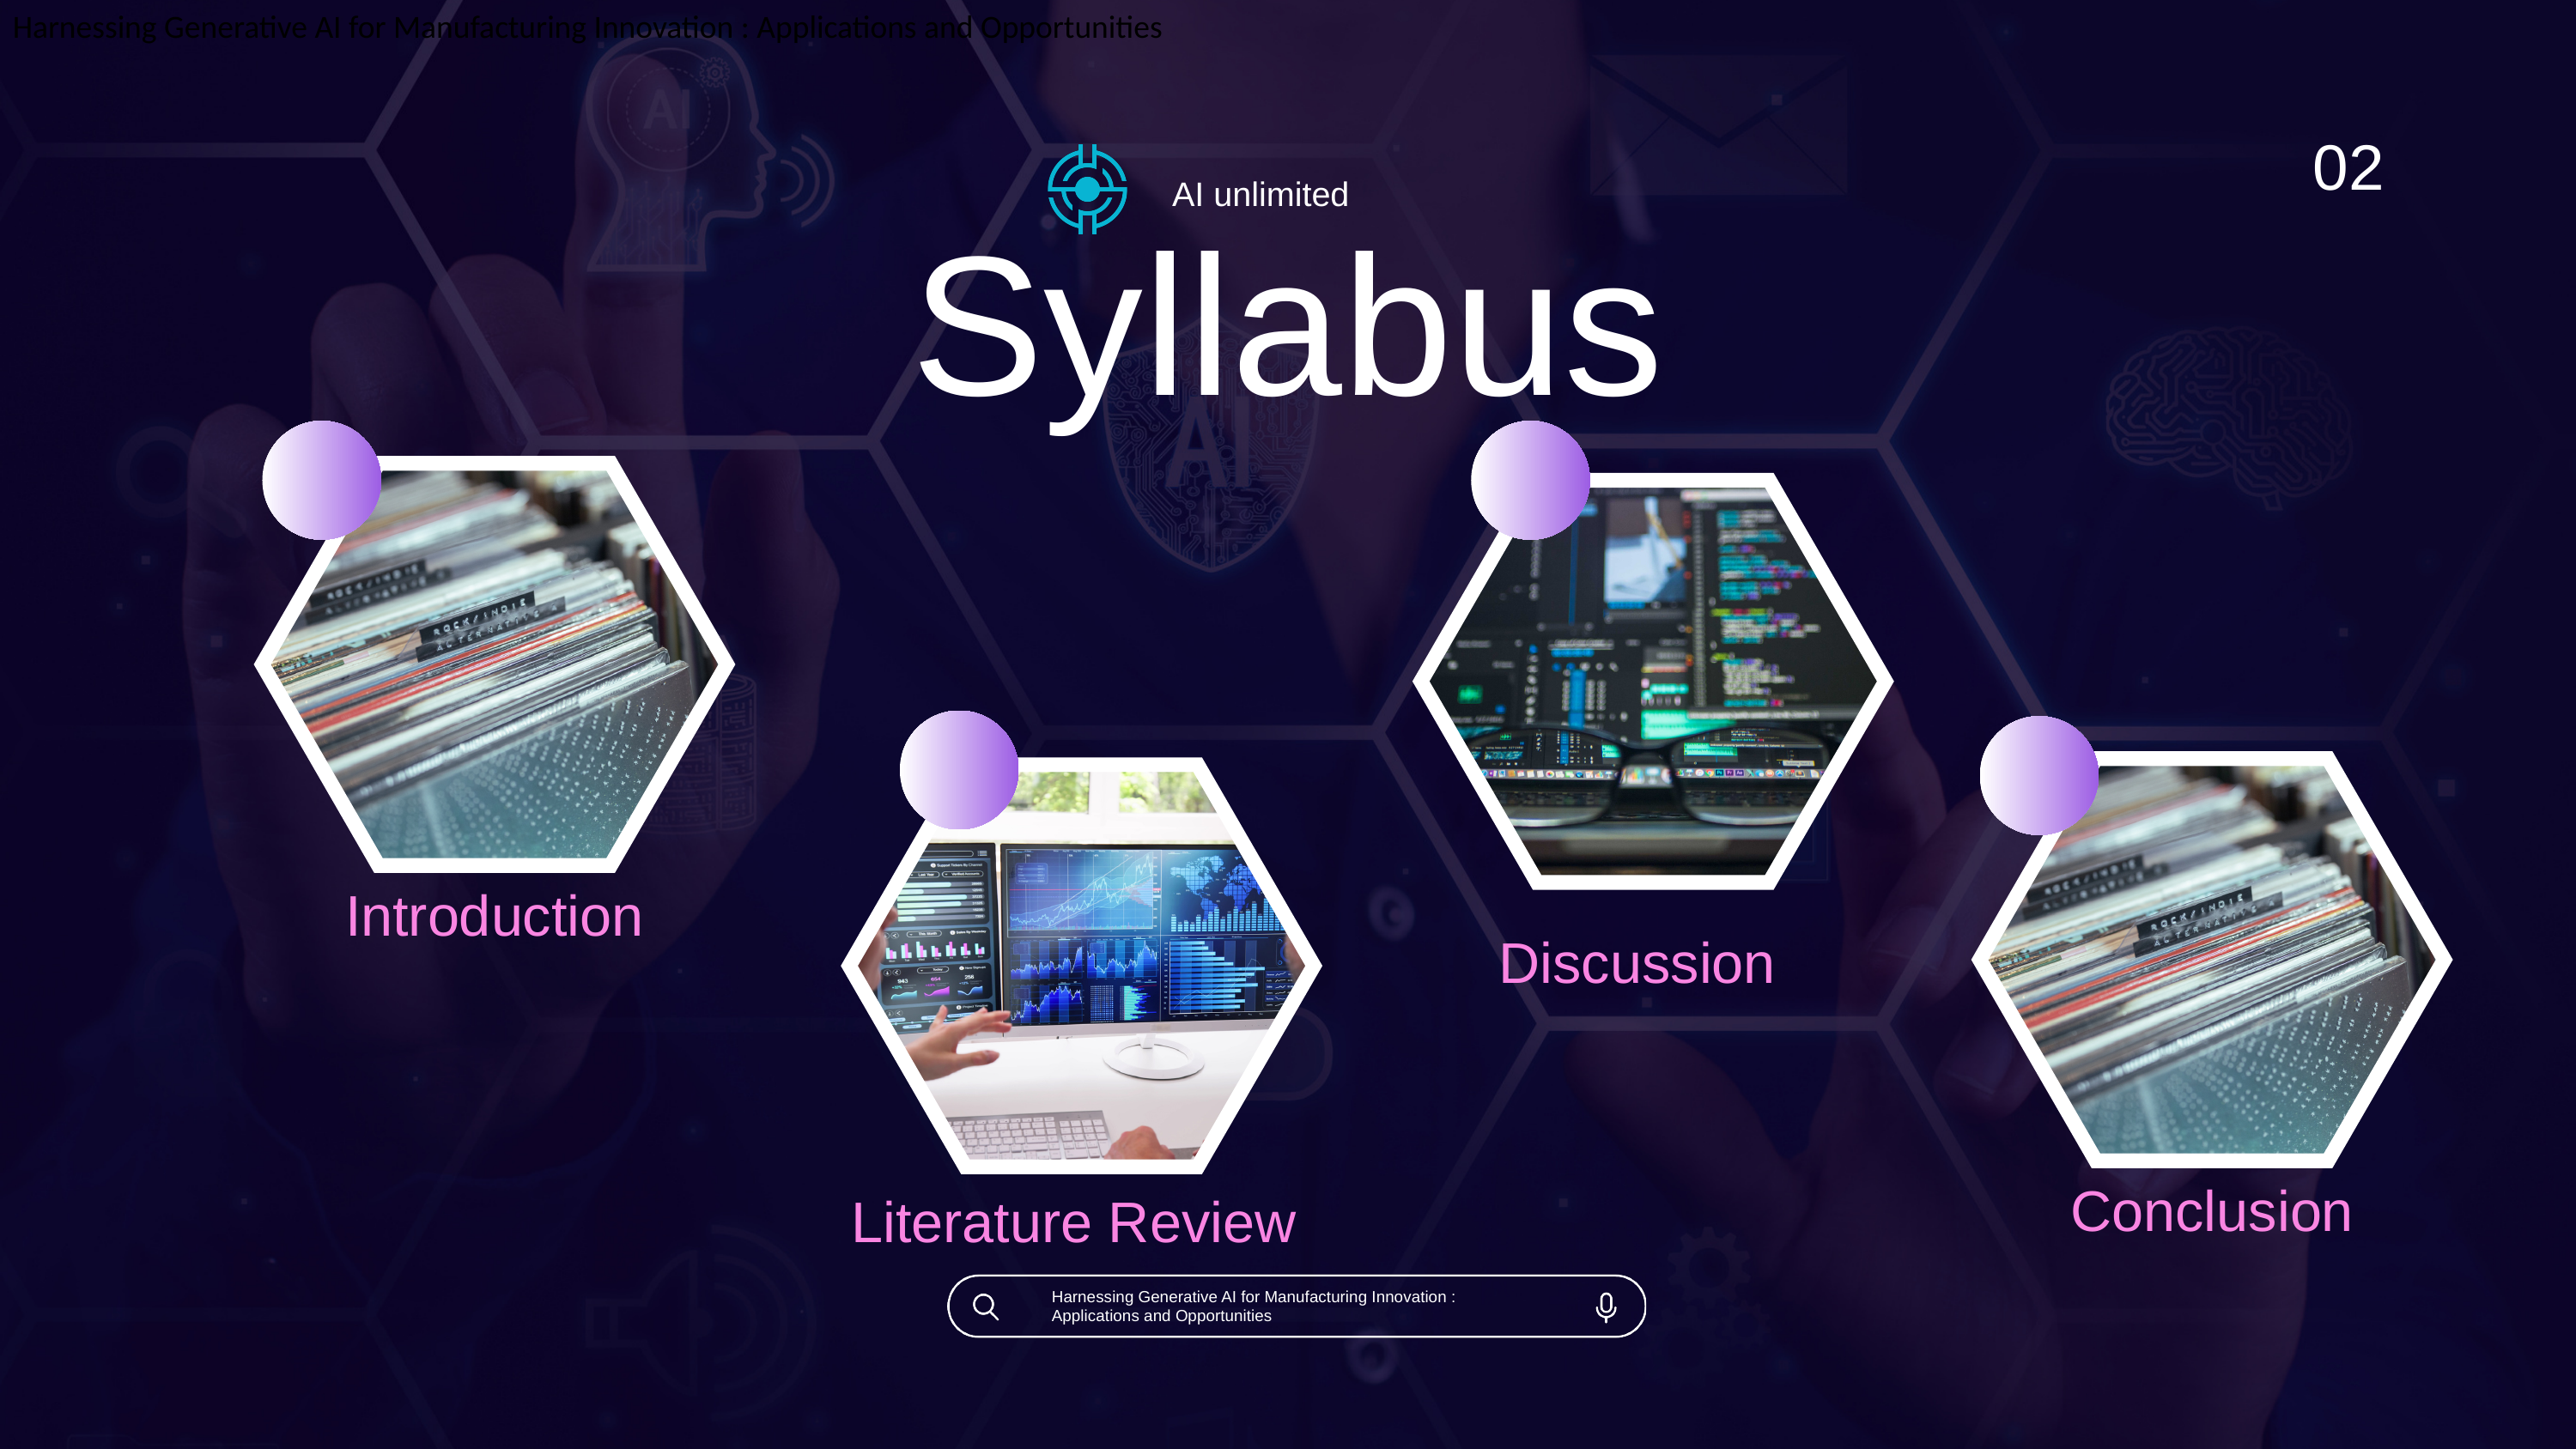

Harnessing Generative AI for Manufacturing Innovation : Applications and Opportunities
02

AI unlimited
Syllabus

Introduction

Discussion

Literature Review

Conclusion

Harnessing Generative AI for Manufacturing Innovation :
Applications and Opportunities